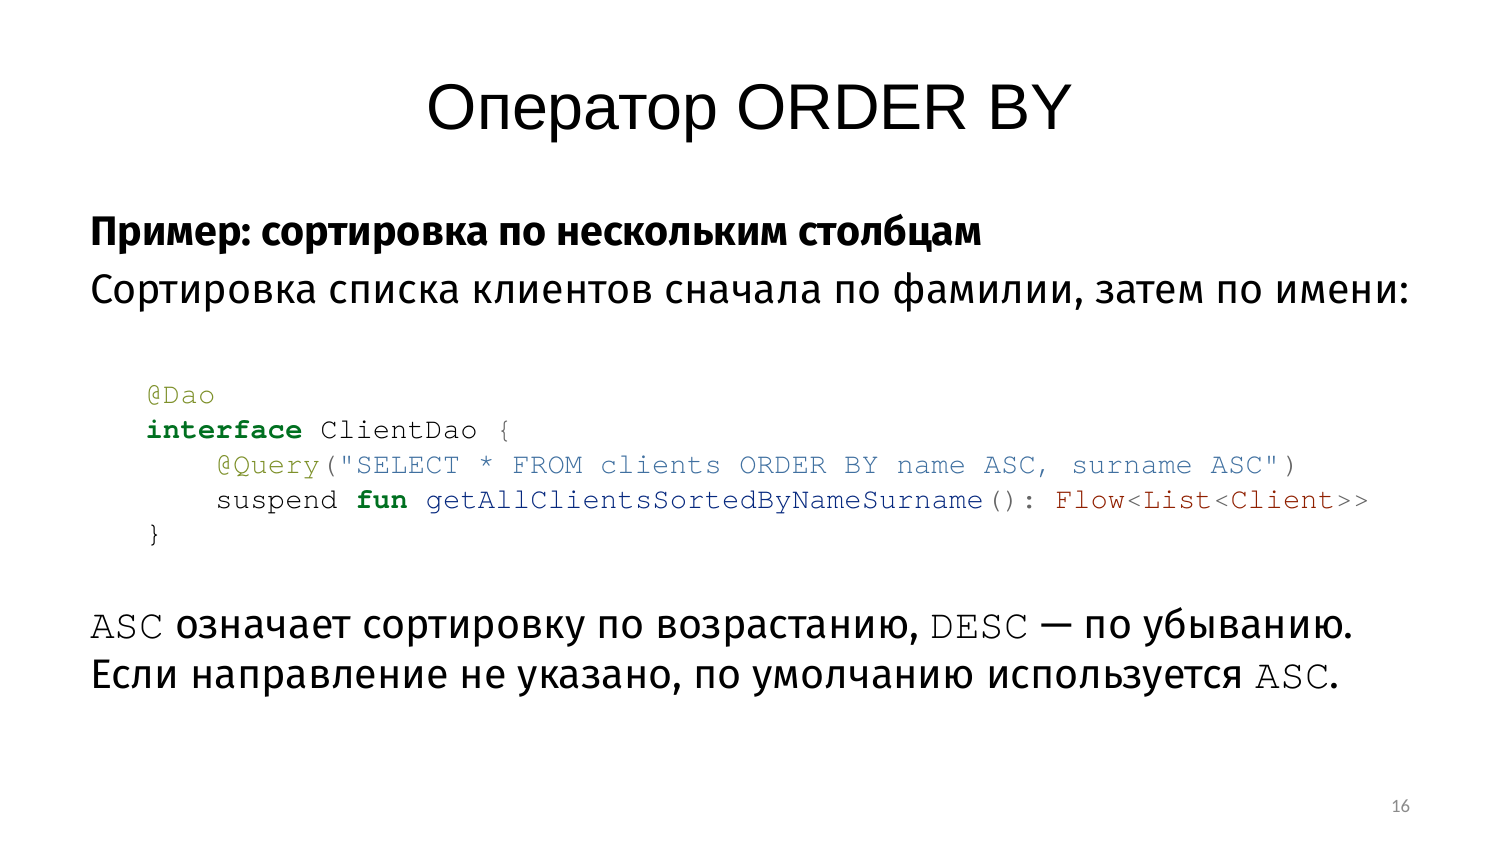

# Оператор ORDER BY
Пример: сортировка по нескольким столбцам
Сортировка списка клиентов сначала по фамилии, затем по имени:

@Dao
interface ClientDao {
    @Query("SELECT * FROM clients ORDER BY name ASC, surname ASC")
    suspend fun getAllClientsSortedByNameSurname(): Flow<List<Client>>
}

ASC означает сортировку по возрастанию, DESC — по убыванию. Если направление не указано, по умолчанию используется ASC.
16